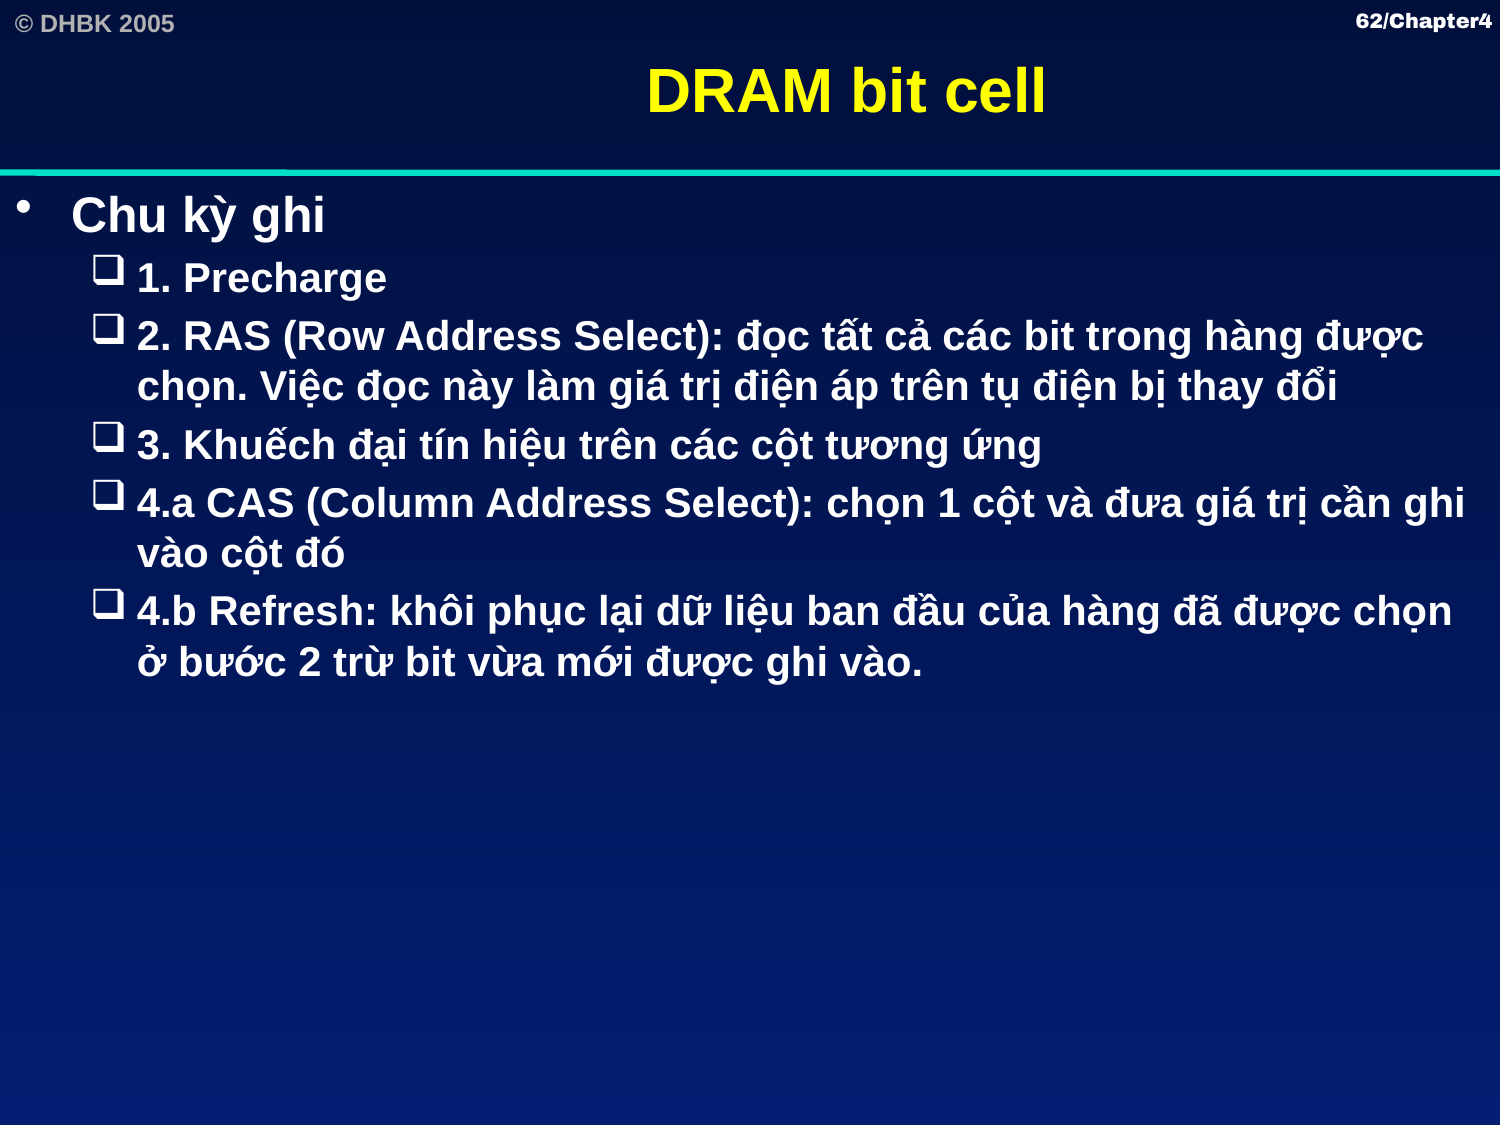

# DRAM bit cell
62/Chapter4
Chu kỳ ghi
1. Precharge
2. RAS (Row Address Select): đọc tất cả các bit trong hàng được chọn. Việc đọc này làm giá trị điện áp trên tụ điện bị thay đổi
3. Khuếch đại tín hiệu trên các cột tương ứng
4.a CAS (Column Address Select): chọn 1 cột và đưa giá trị cần ghi vào cột đó
4.b Refresh: khôi phục lại dữ liệu ban đầu của hàng đã được chọn ở bước 2 trừ bit vừa mới được ghi vào.